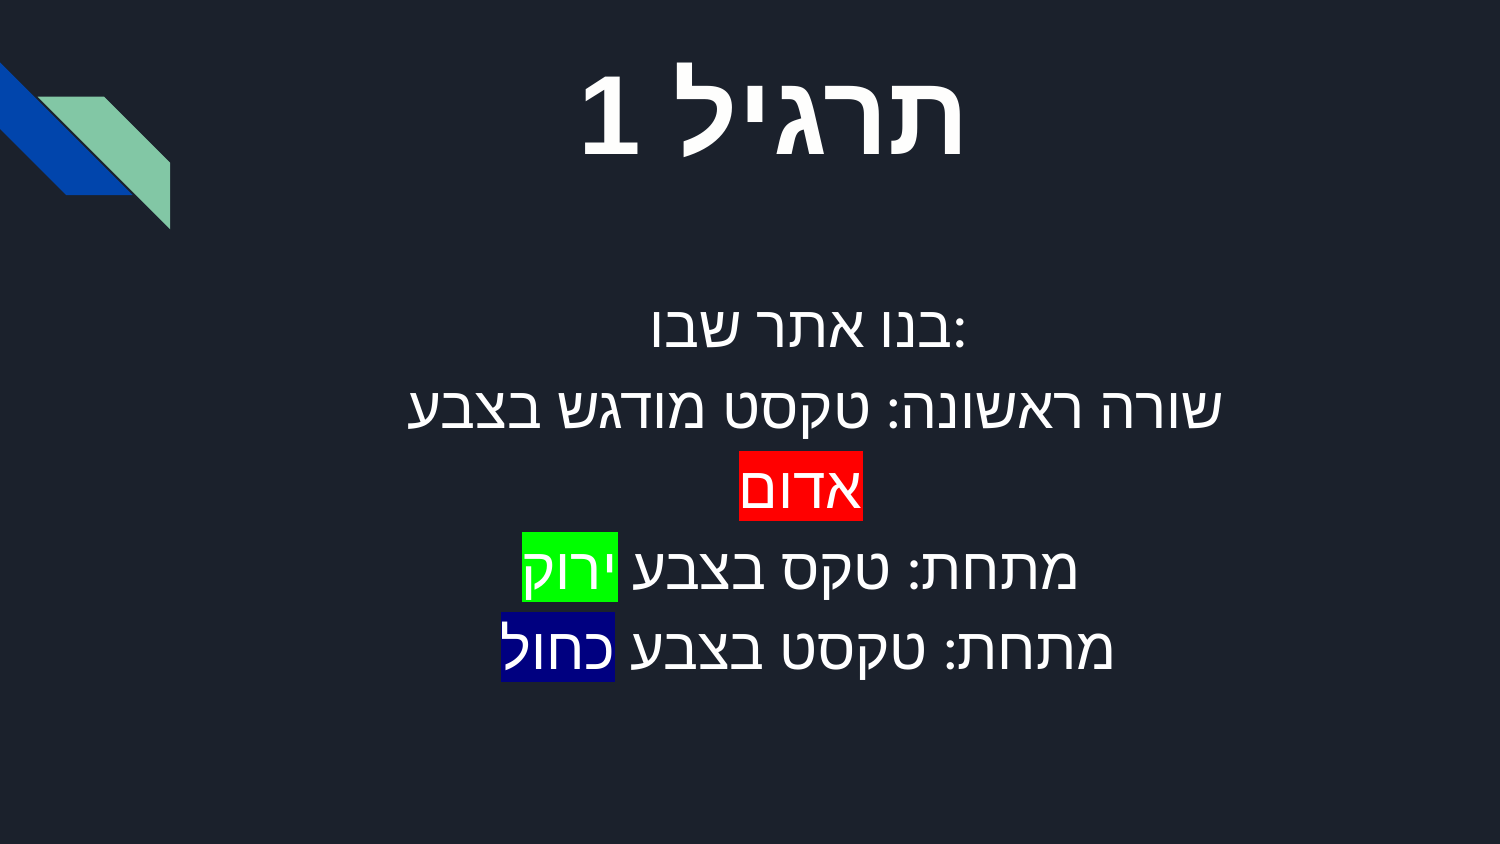

תרגיל 1
בנו אתר שבו:
 שורה ראשונה: טקסט מודגש בצבע אדום
מתחת: טקס בצבע ירוק
מתחת: טקסט בצבע כחול